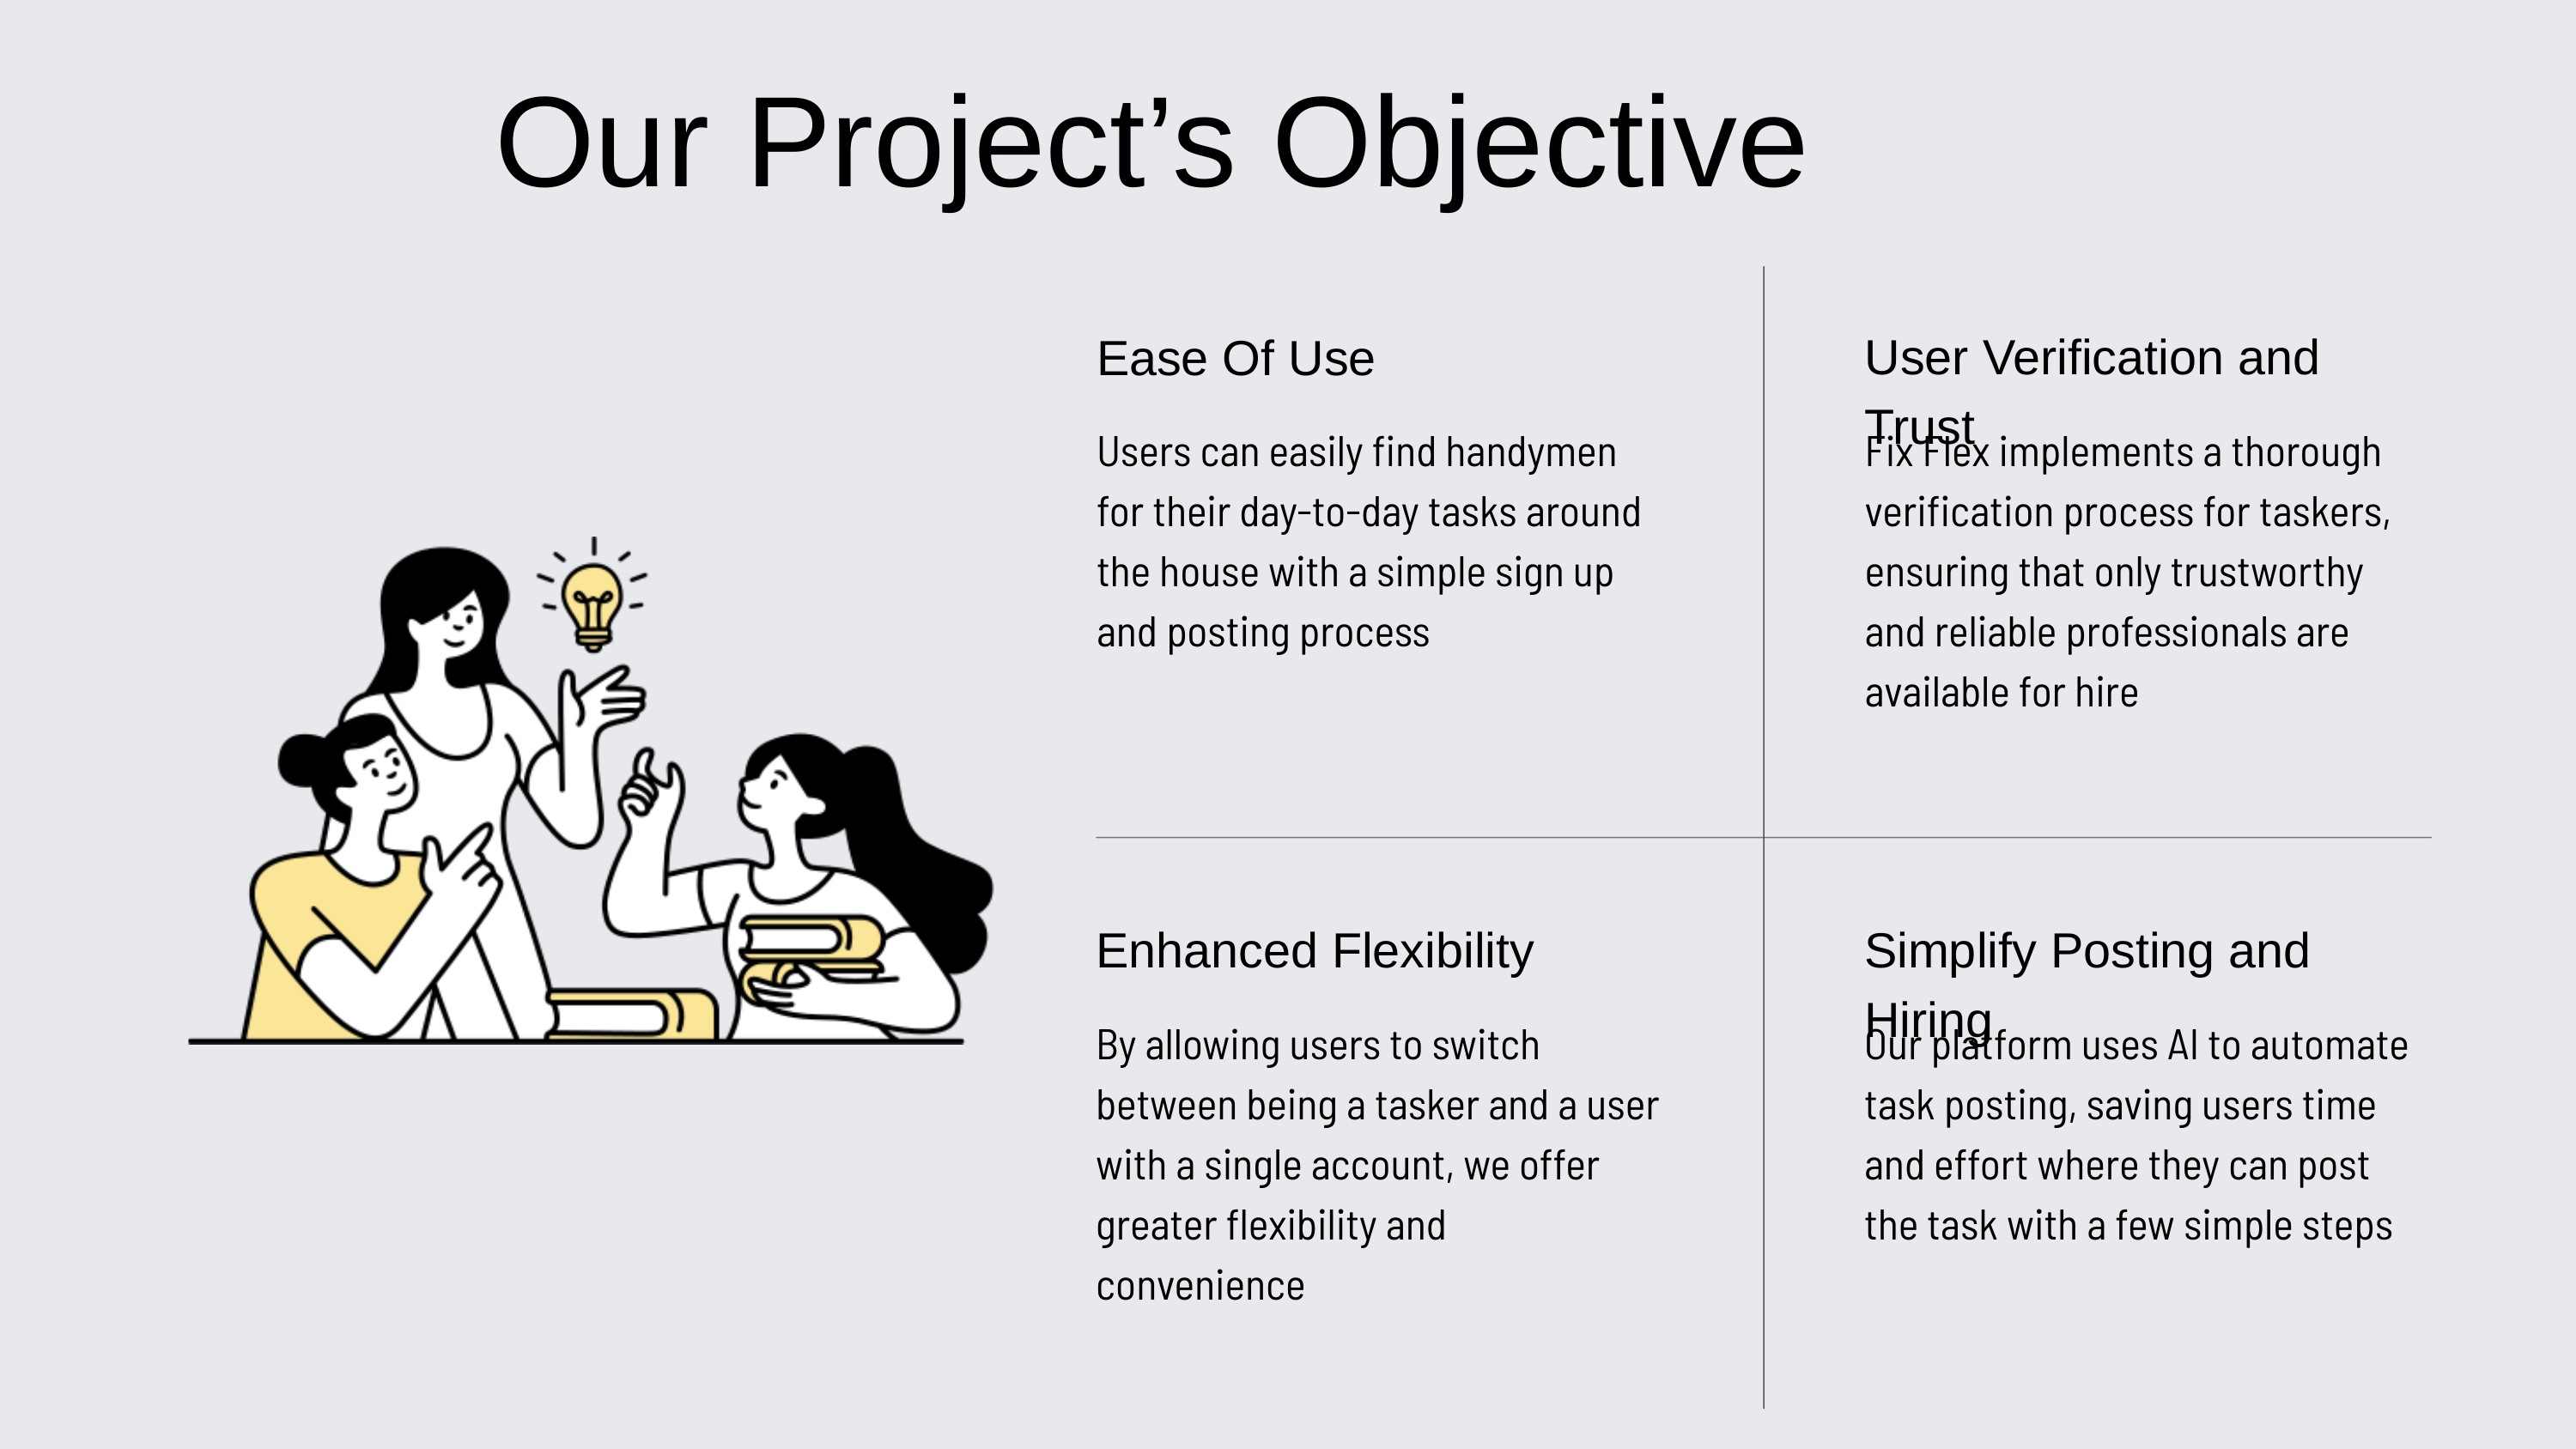

Our Project’s Objective

Ease Of Use
User Verification and Trust
Users can easily find handymen for their day-to-day tasks around the house with a simple sign up and posting process
Fix Flex implements a thorough verification process for taskers, ensuring that only trustworthy and reliable professionals are available for hire

Enhanced Flexibility
Simplify Posting and Hiring
By allowing users to switch between being a tasker and a user with a single account, we offer greater flexibility and convenience
Our platform uses AI to automate task posting, saving users time and effort where they can post the task with a few simple steps